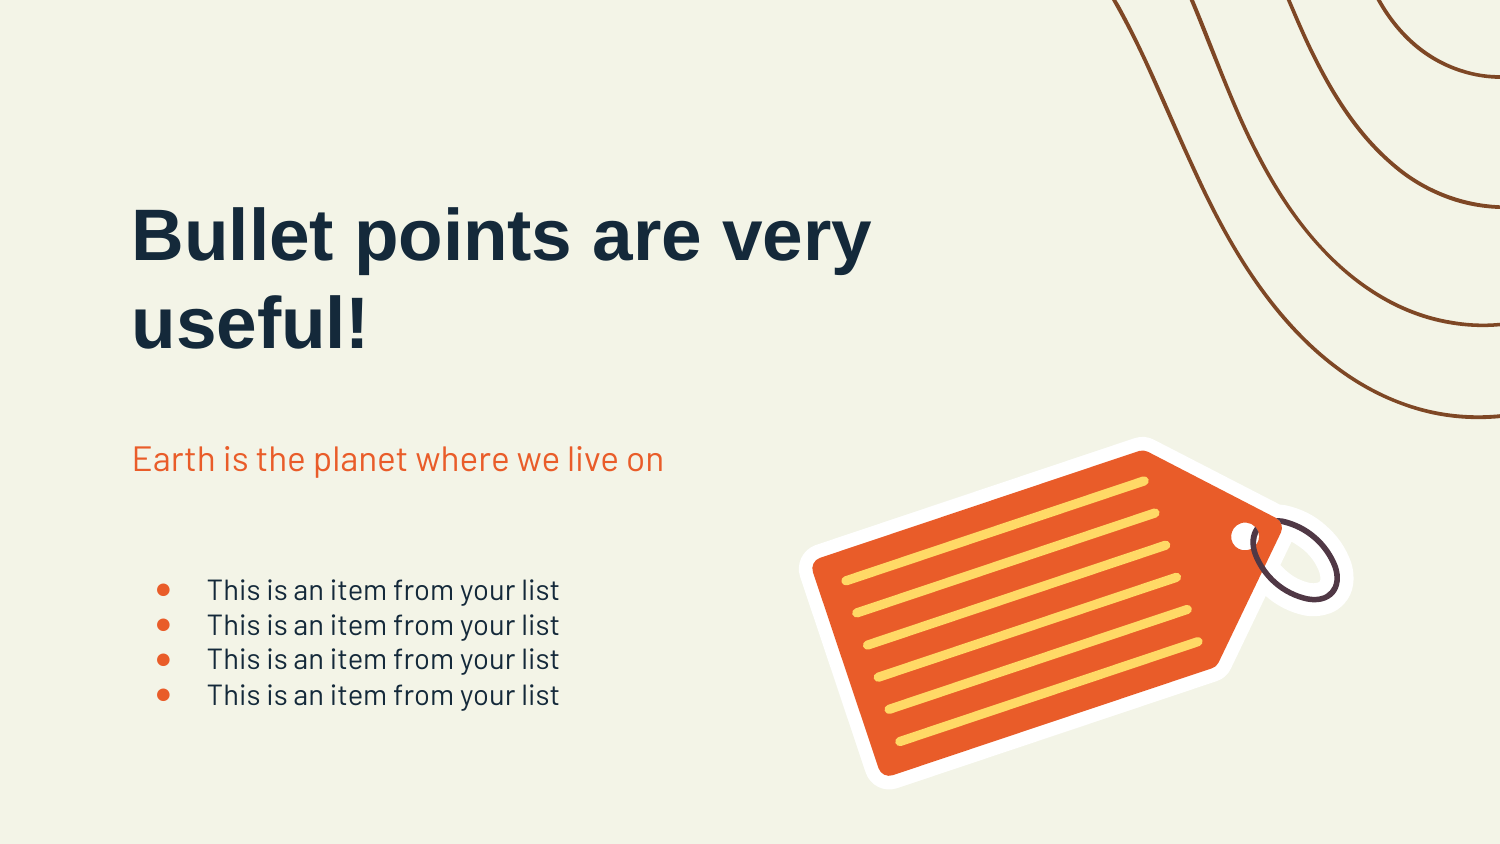

# Bullet points are very useful!
Earth is the planet where we live on

This is an item from your list
This is an item from your list
This is an item from your list
This is an item from your list